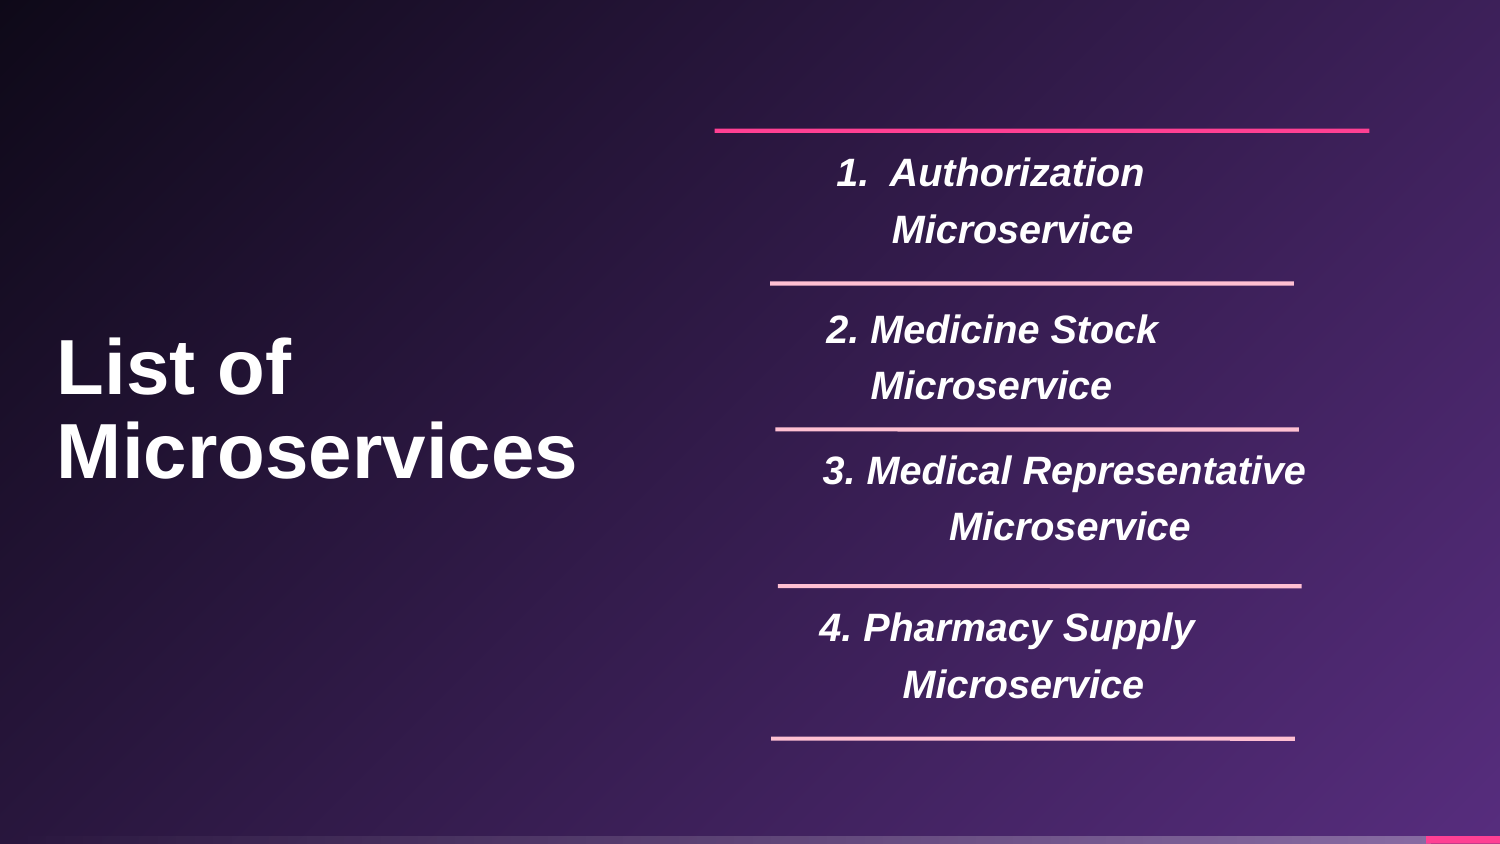

1.  Authorization
    Microservice
2. Medicine Stock
    Microservice
3. Medical Representative
 Microservice
4. Pharmacy Supply
   Microservice
# List of Microservices